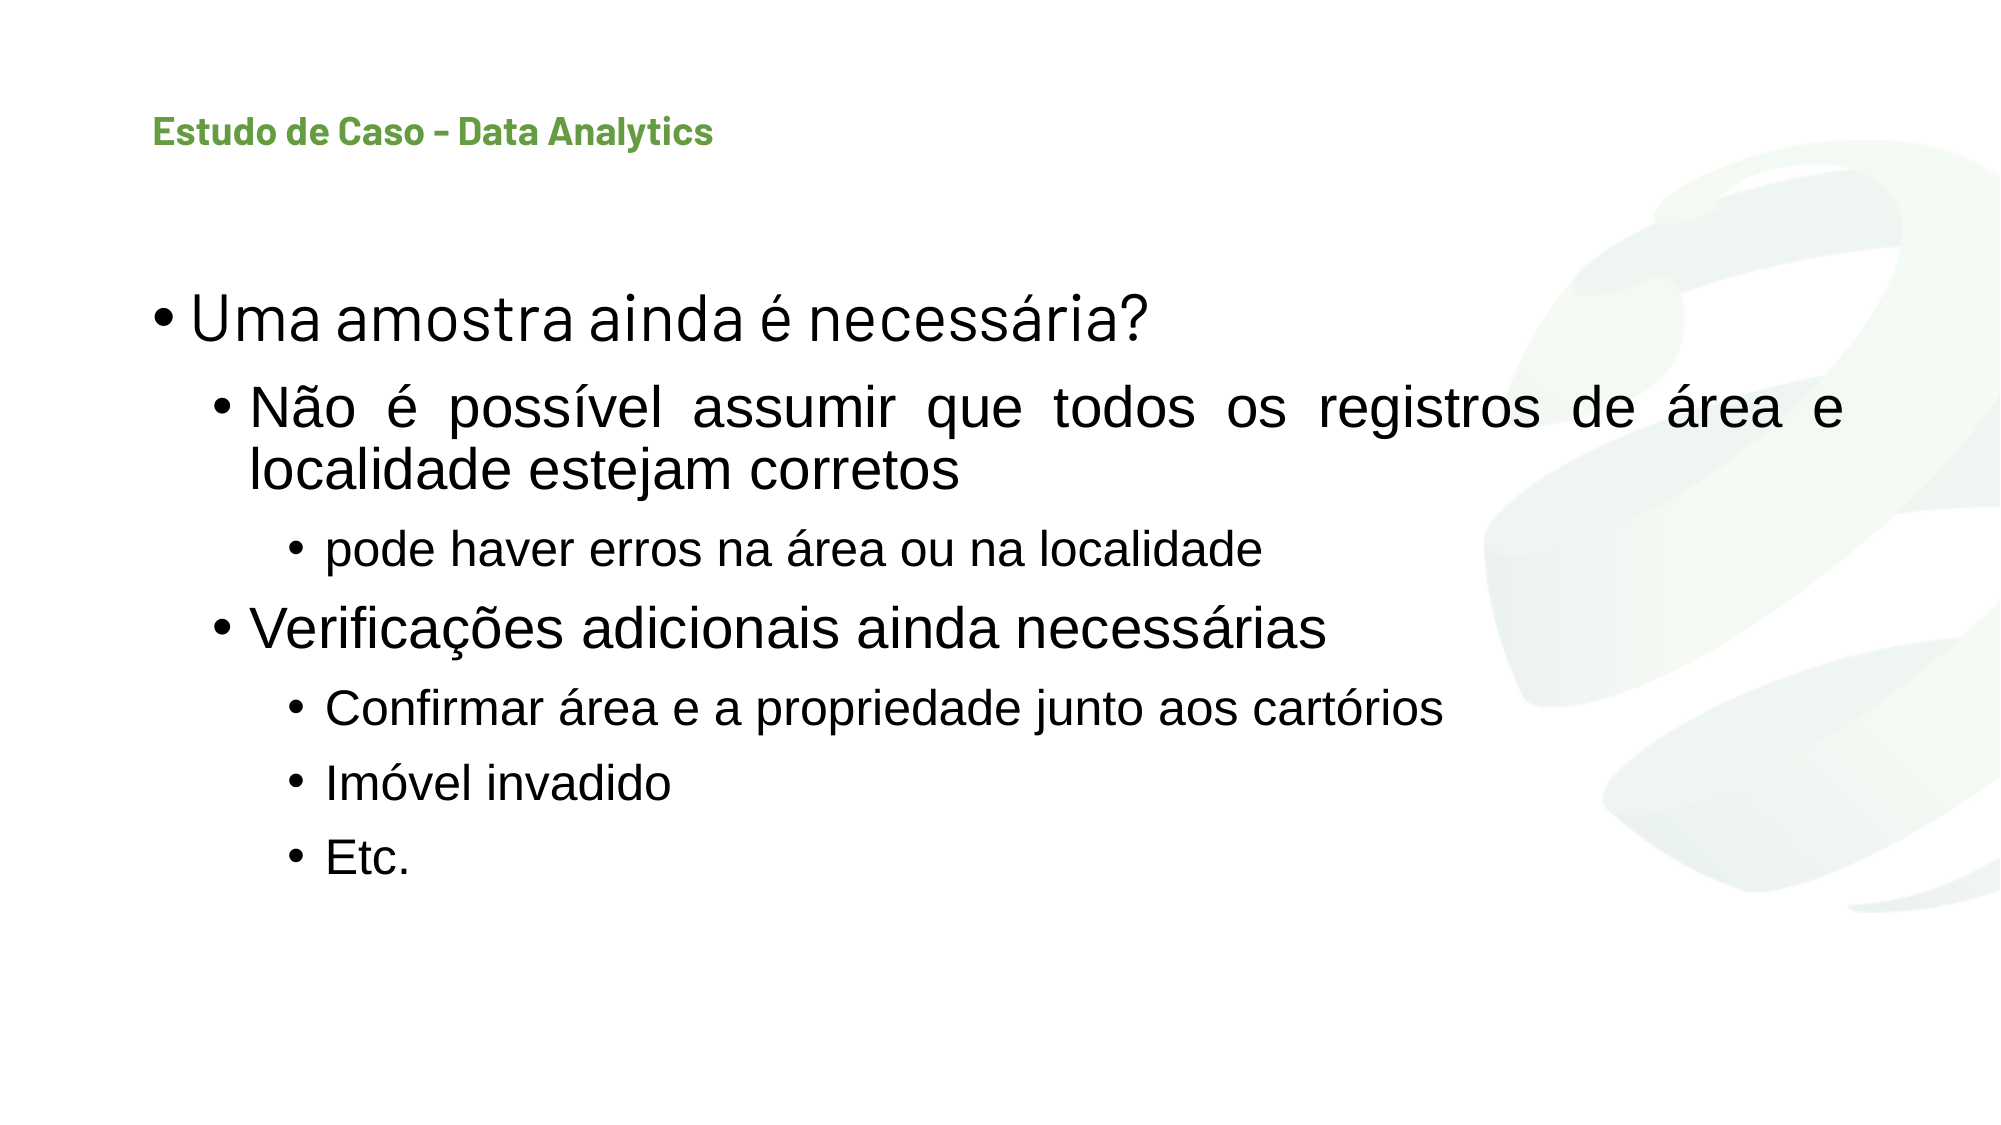

# Estudo de Caso - Data Analytics
Uma amostra ainda é necessária?
Não é possível assumir que todos os registros de área e localidade estejam corretos
pode haver erros na área ou na localidade
Verificações adicionais ainda necessárias
Confirmar área e a propriedade junto aos cartórios
Imóvel invadido
Etc.